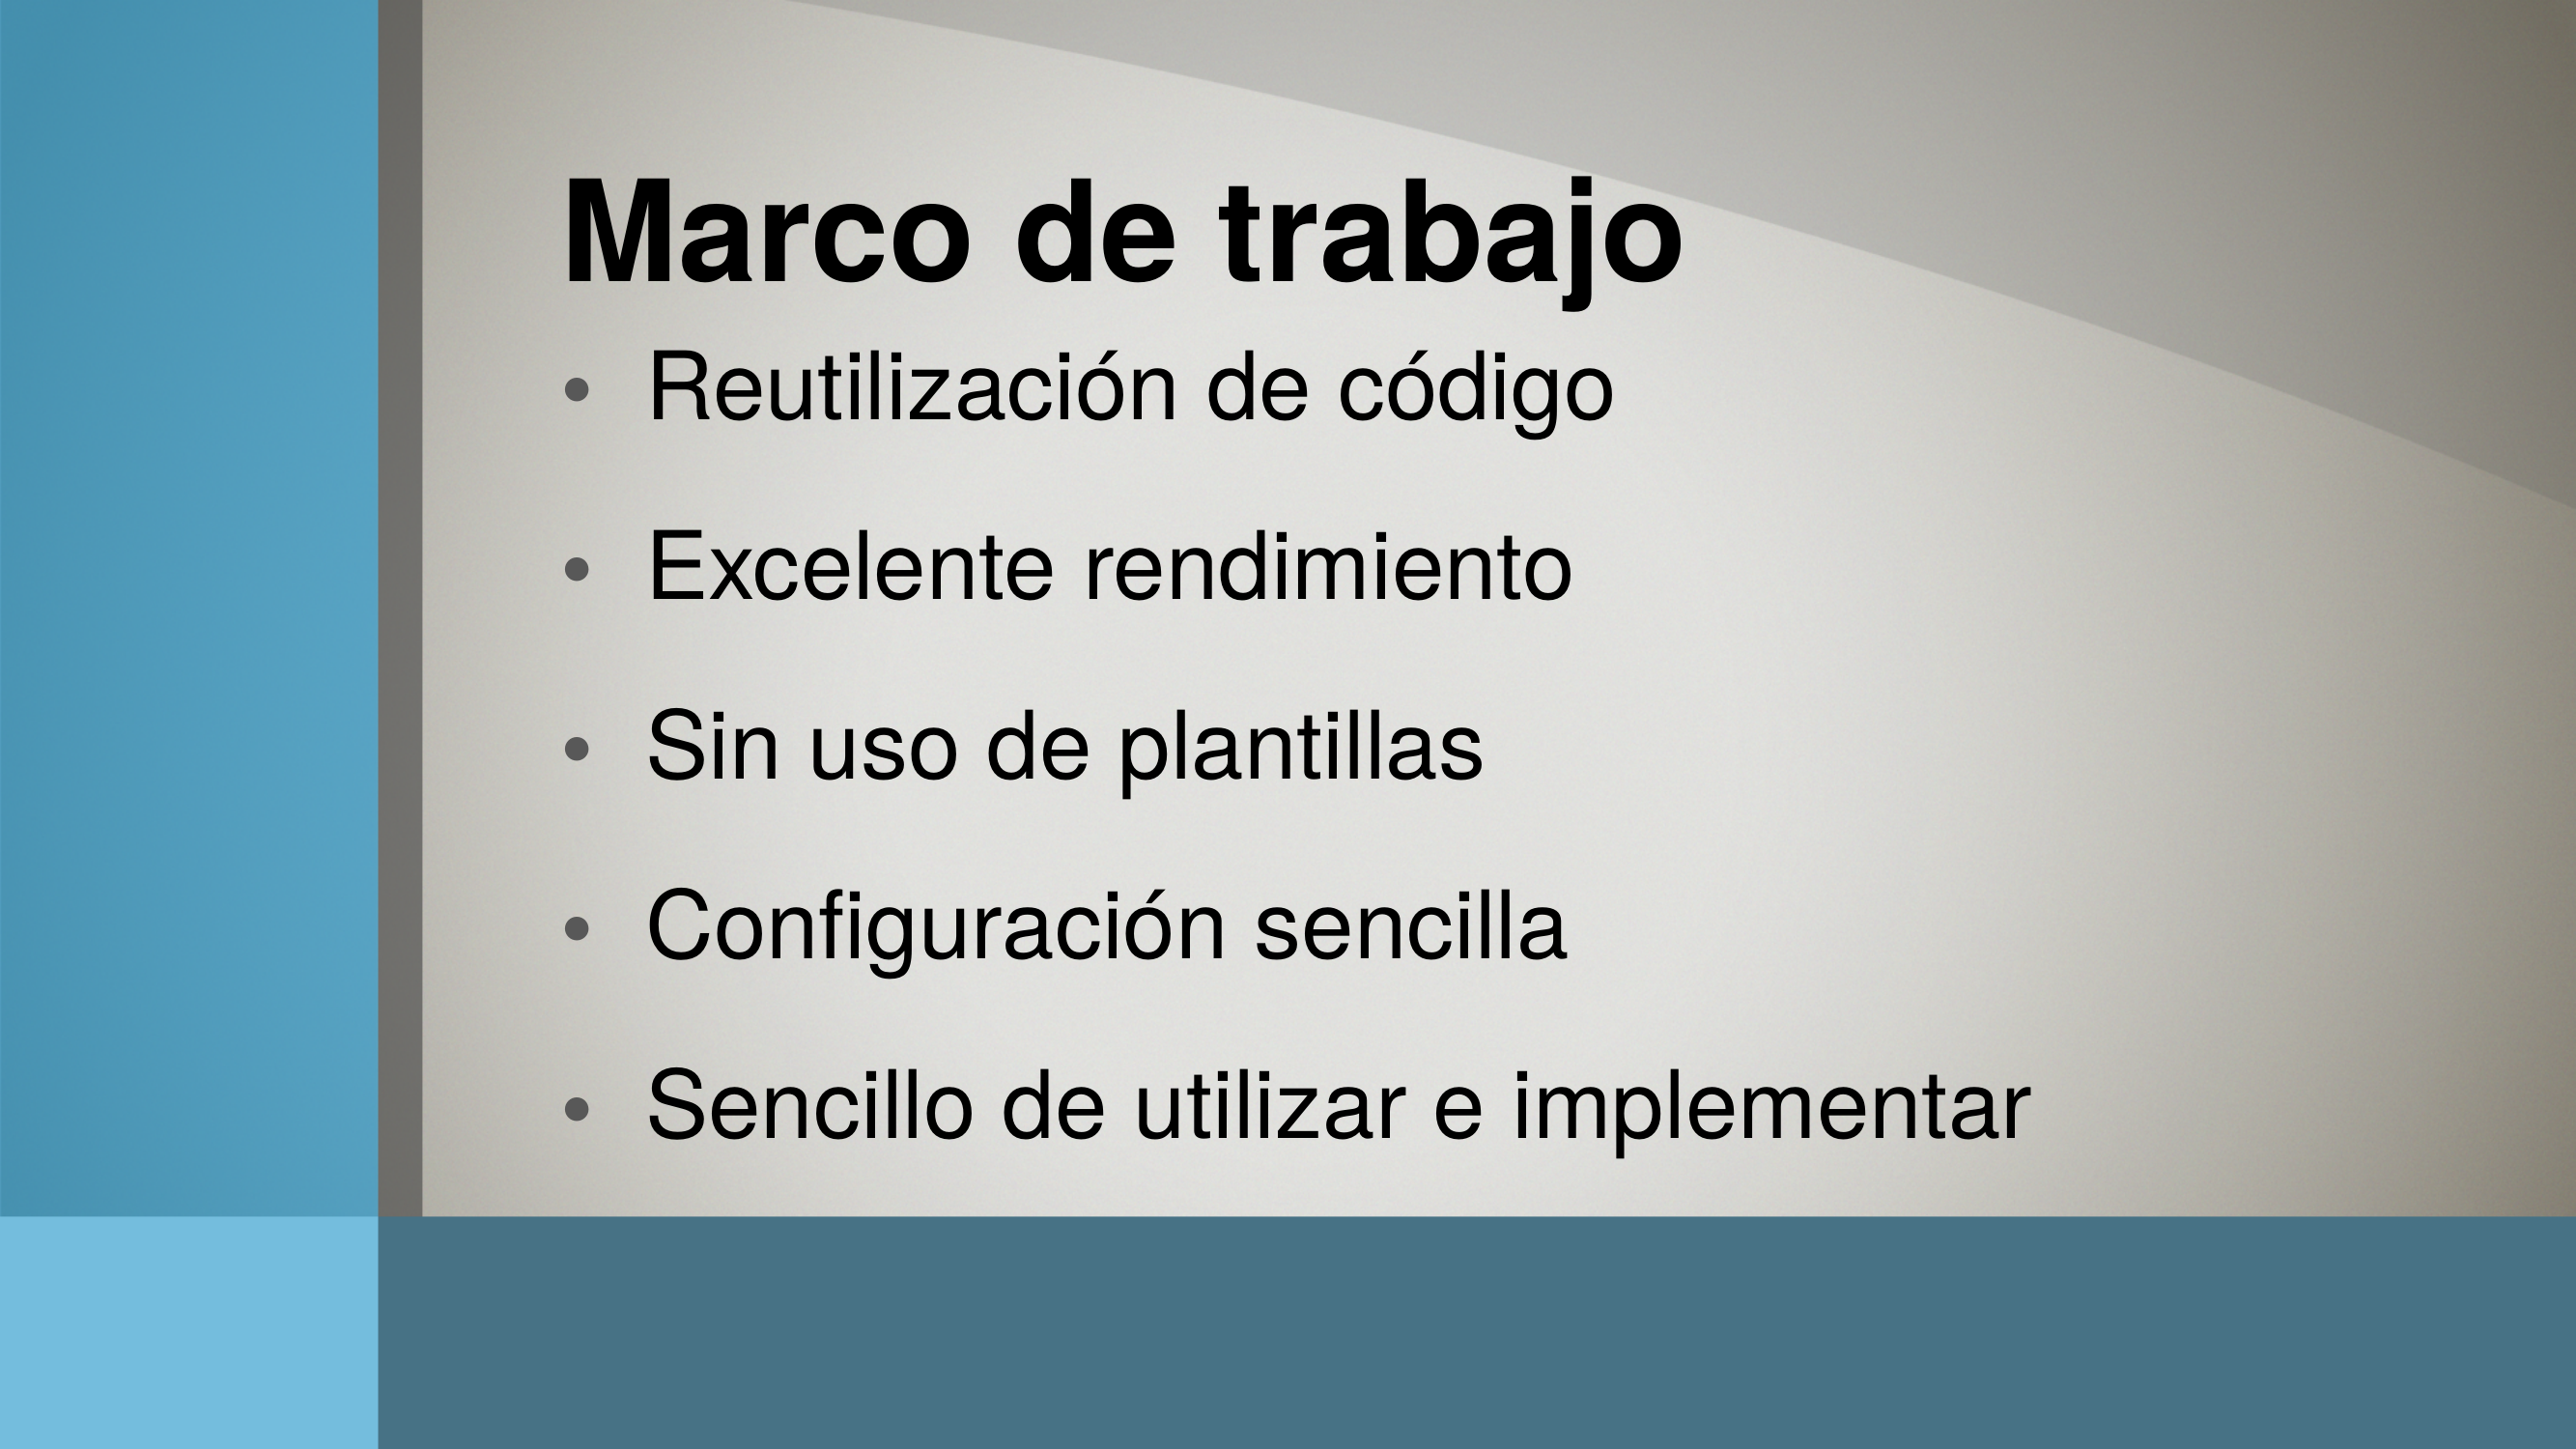

Marco de trabajo
Reutilización de código
Excelente rendimiento
Sin uso de plantillas
Configuración sencilla
Sencillo de utilizar e implementar